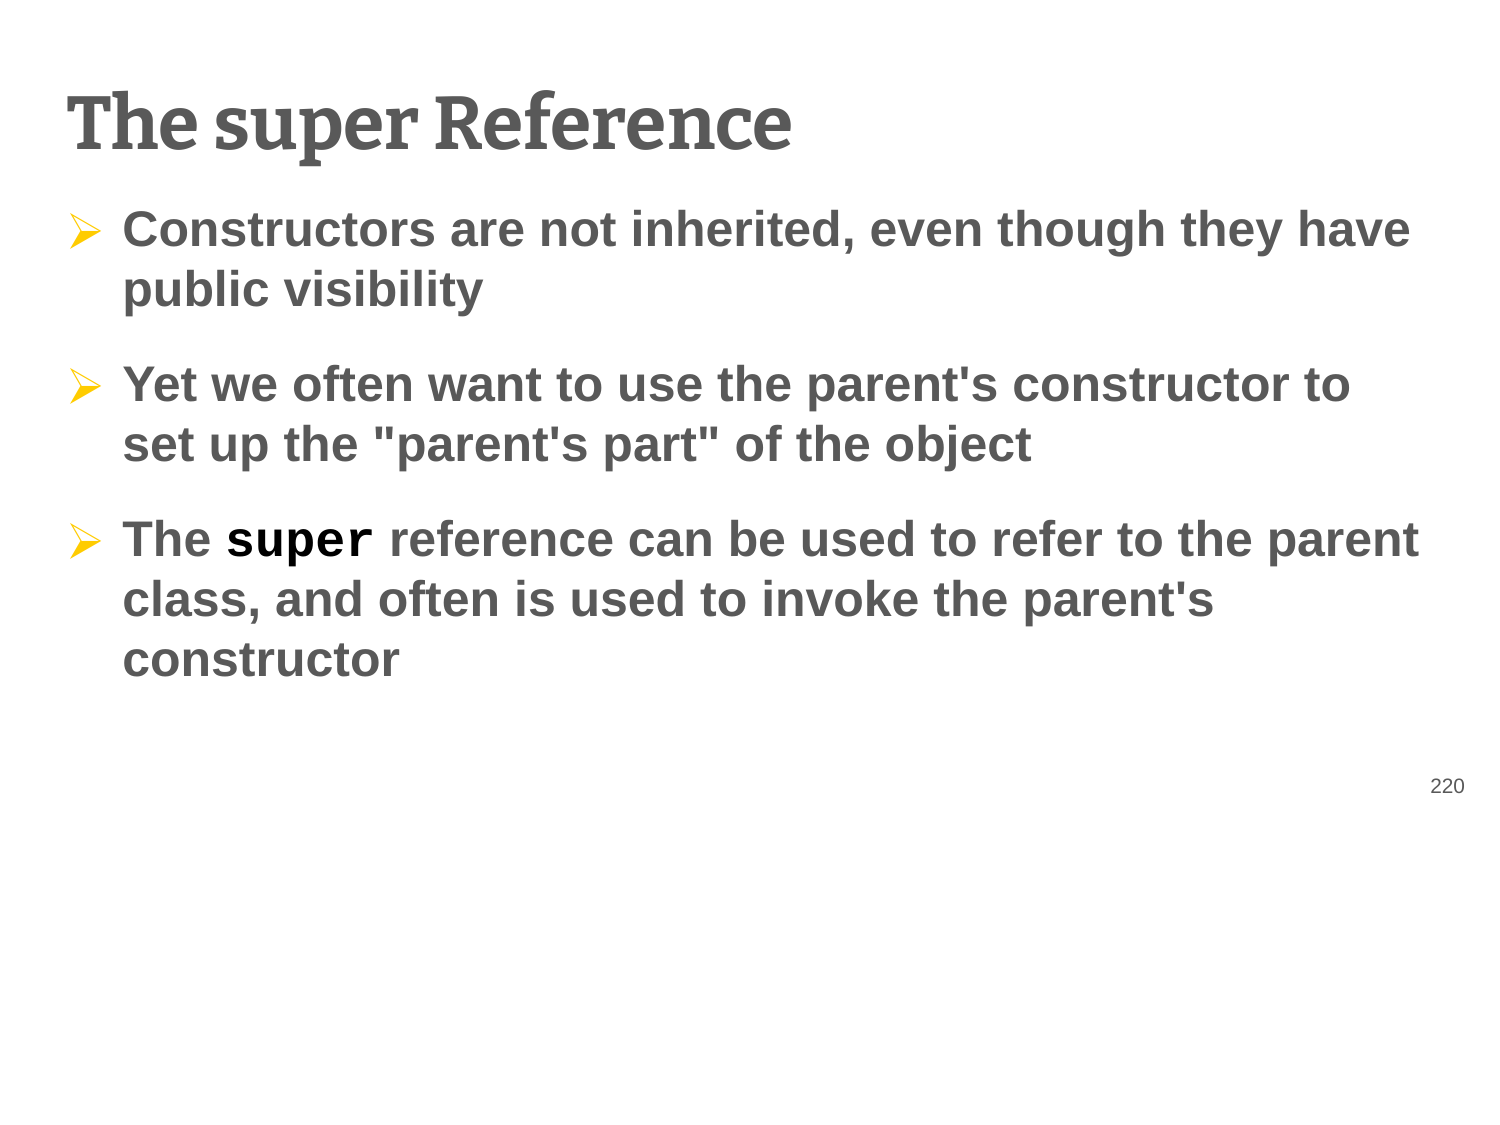

# The super Reference
Constructors are not inherited, even though they have public visibility
Yet we often want to use the parent's constructor to set up the "parent's part" of the object
The super reference can be used to refer to the parent class, and often is used to invoke the parent's constructor

220